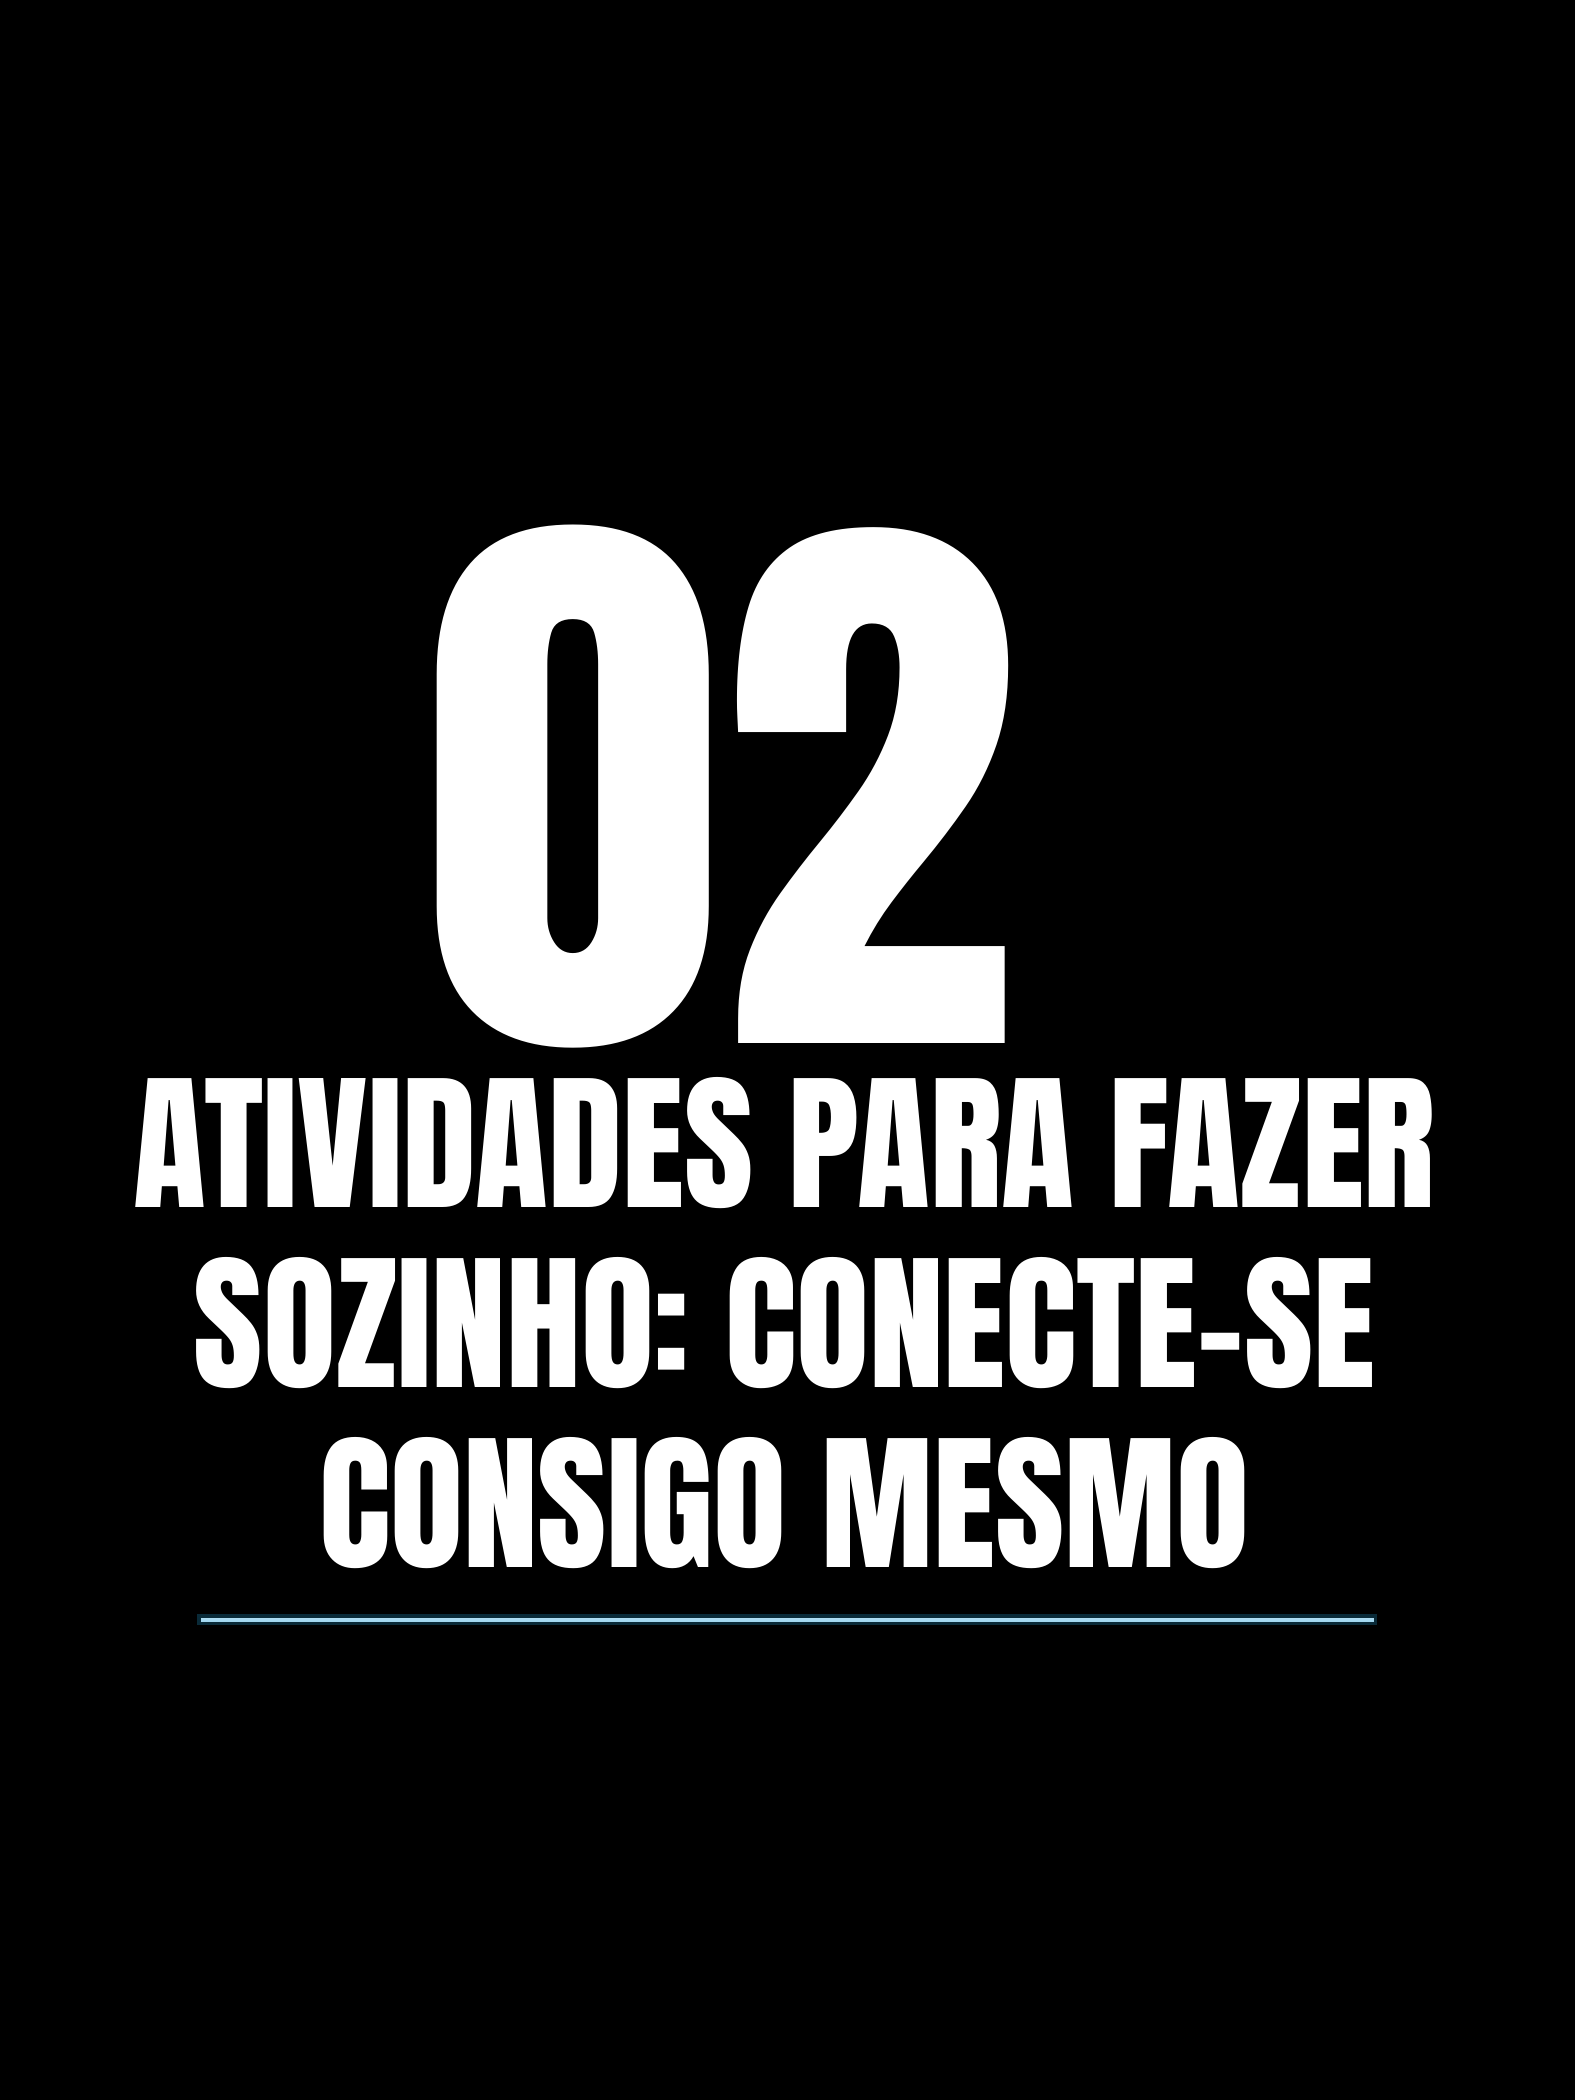

02
ATIVIDADES PARA FAZER SOZINHO: CONECTE-SE CONSIGO MESMO

ENDORFINA: CORPO EM AÇÃO, MENTE EM PAZ - ARTHUR GUILHERME
5